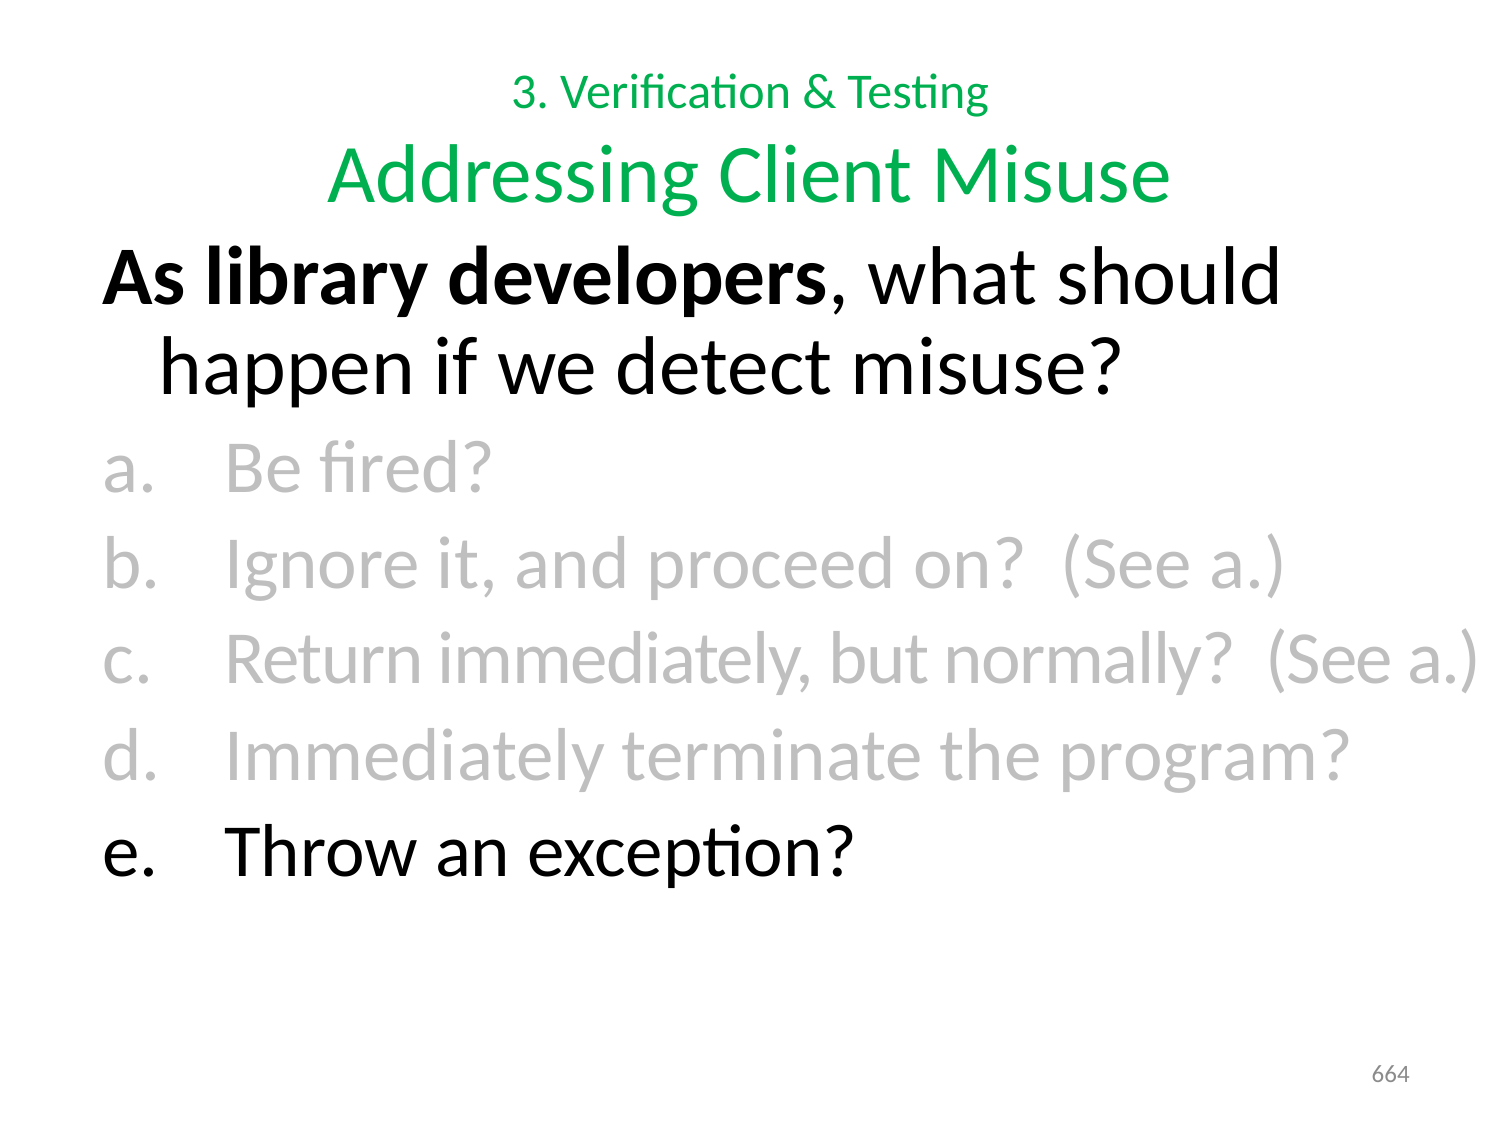

# 3. Verification & Testing Addressing Client Misuse
As library developers, what should happen if we detect misuse?
Be fired?
Ignore it, and proceed on?  (See a.)
Return immediately, but normally?  (See a.)
Immediately terminate the program?
Throw an exception?
664